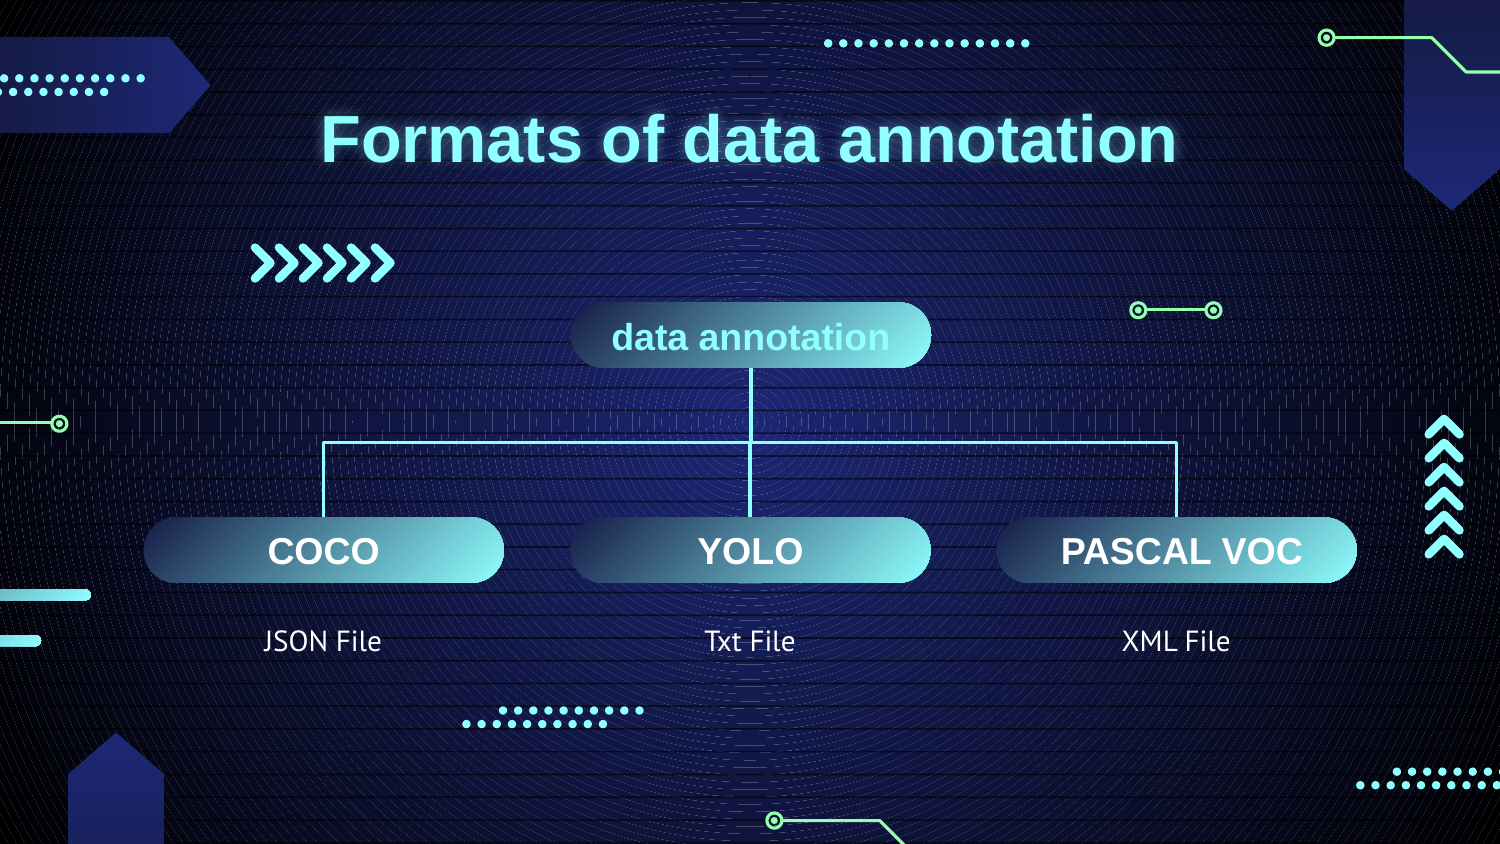

# Formats of data annotation

data annotation
COCO
YOLO
 PASCAL VOC
JSON File
Txt File
XML File